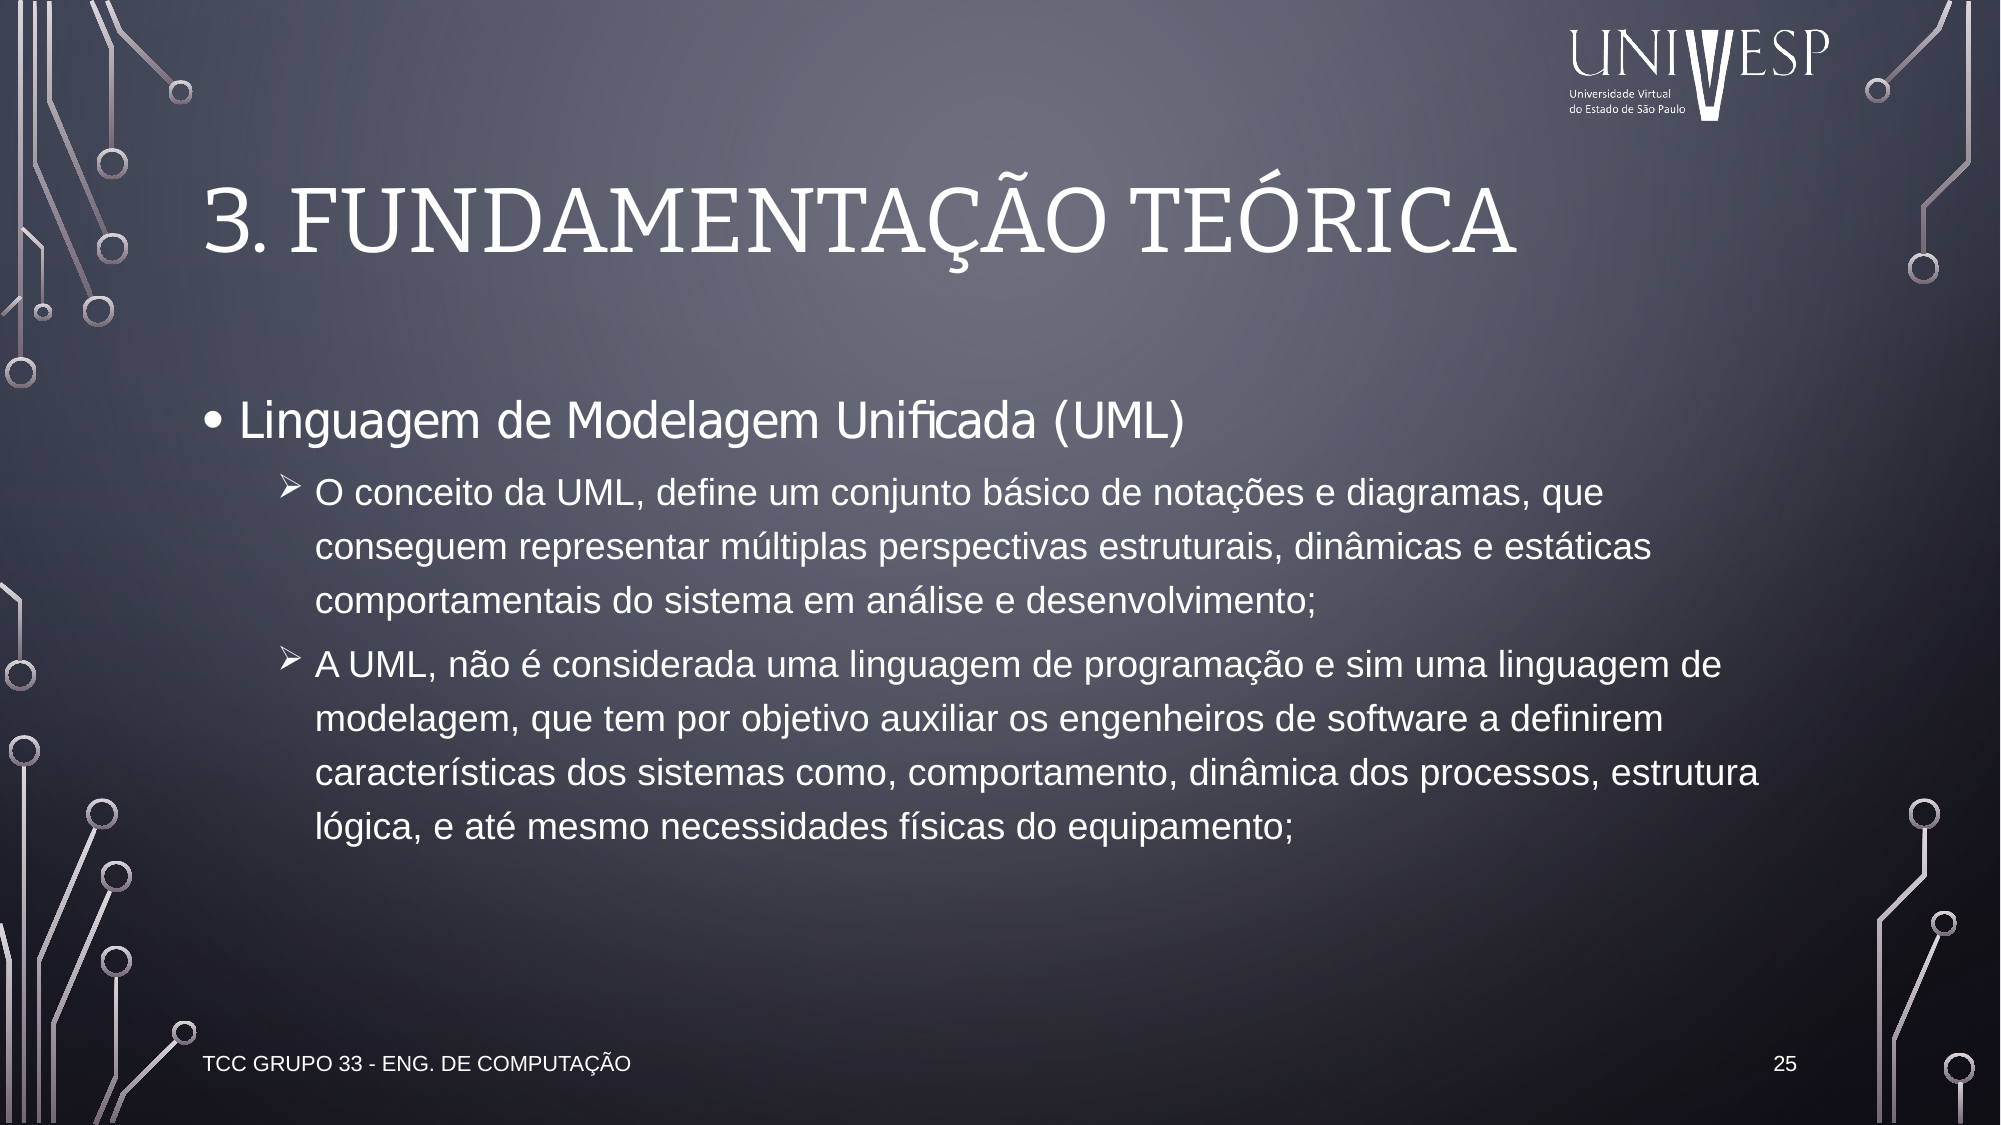

# 3. FUNDAMENTAÇÃO TEÓRICA
Linguagem de Modelagem Unificada (UML)
O conceito da UML, define um conjunto básico de notações e diagramas, que conseguem representar múltiplas perspectivas estruturais, dinâmicas e estáticas comportamentais do sistema em análise e desenvolvimento;
A UML, não é considerada uma linguagem de programação e sim uma linguagem de modelagem, que tem por objetivo auxiliar os engenheiros de software a definirem características dos sistemas como, comportamento, dinâmica dos processos, estrutura lógica, e até mesmo necessidades físicas do equipamento;
25
TCC Grupo 33 - Eng. de Computação